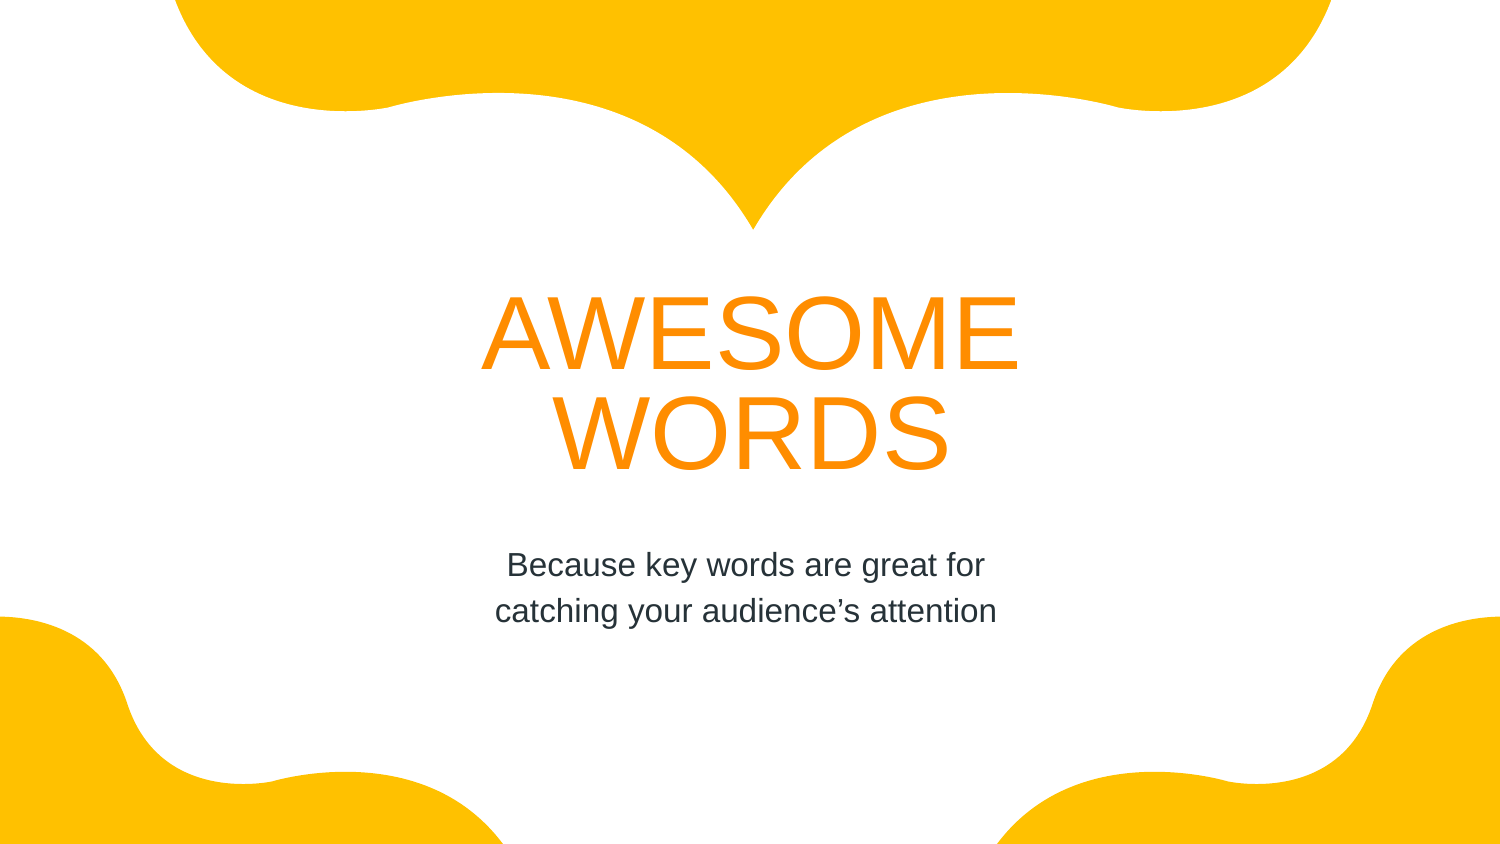

# AWESOME
WORDS
Because key words are great for
catching your audience’s attention